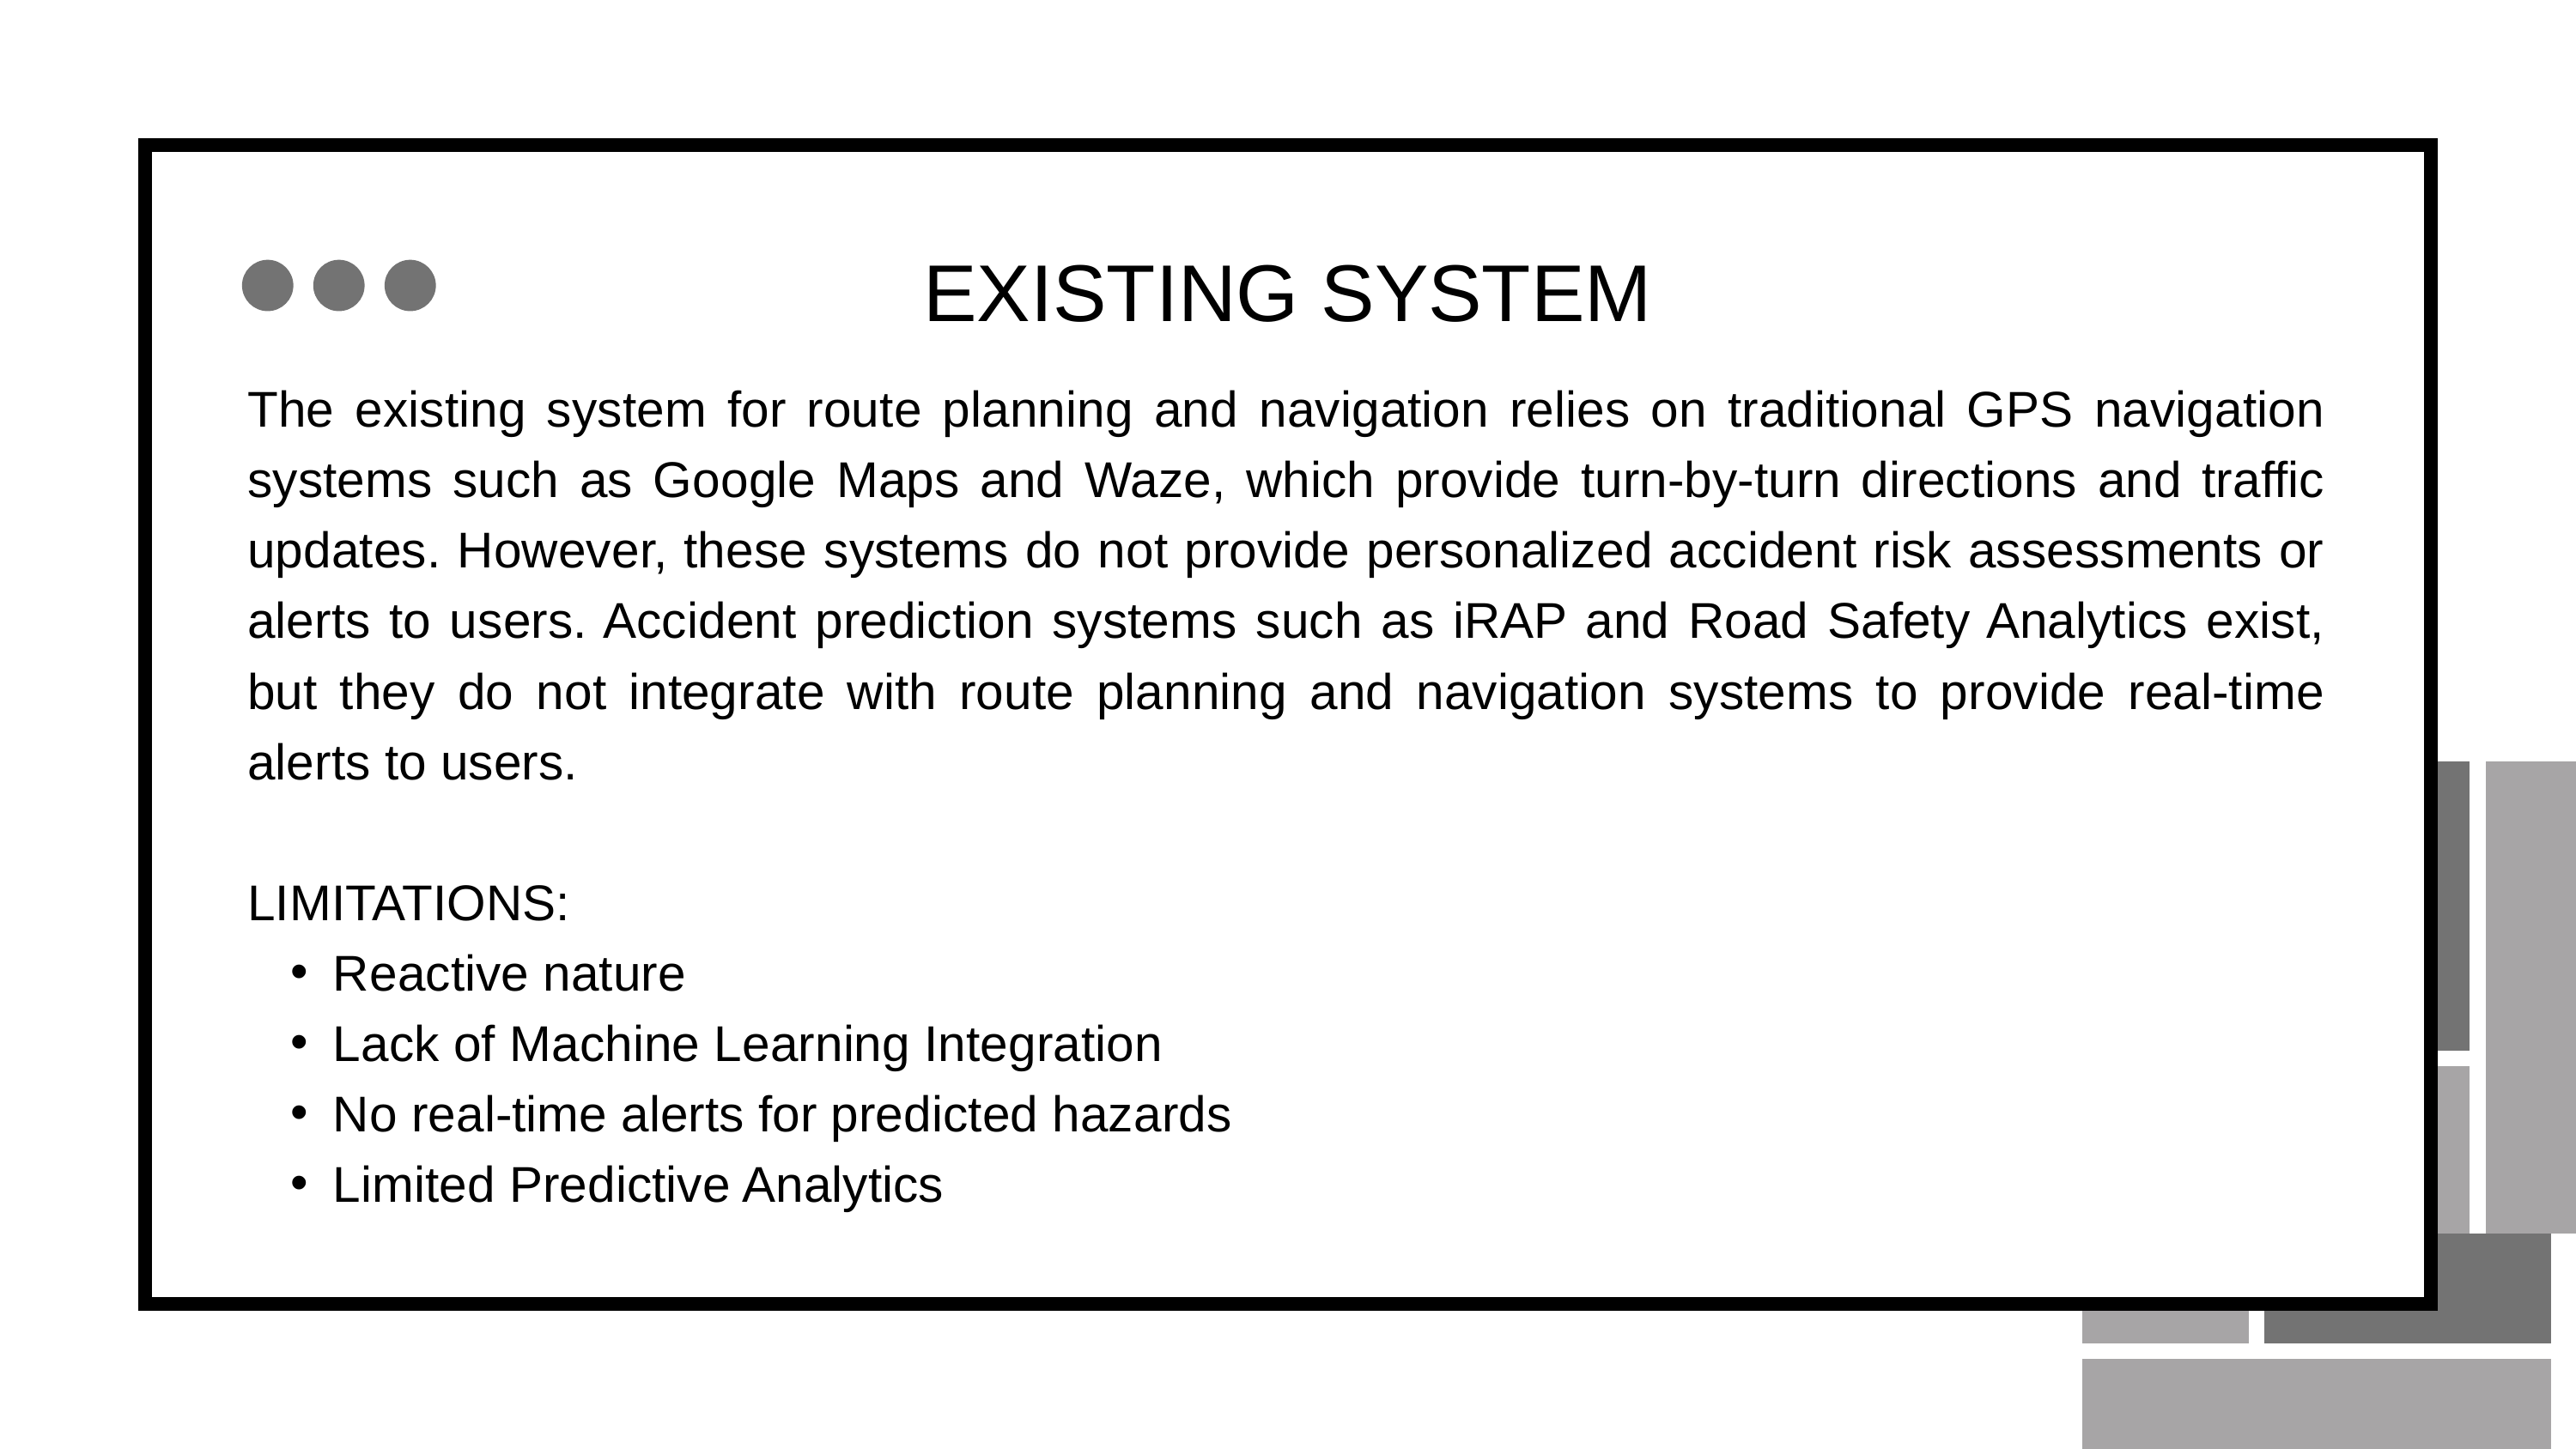

EXISTING SYSTEM
The existing system for route planning and navigation relies on traditional GPS navigation systems such as Google Maps and Waze, which provide turn-by-turn directions and traffic updates. However, these systems do not provide personalized accident risk assessments or alerts to users. Accident prediction systems such as iRAP and Road Safety Analytics exist, but they do not integrate with route planning and navigation systems to provide real-time alerts to users.

LIMITATIONS:
Reactive nature
Lack of Machine Learning Integration
No real-time alerts for predicted hazards
Limited Predictive Analytics